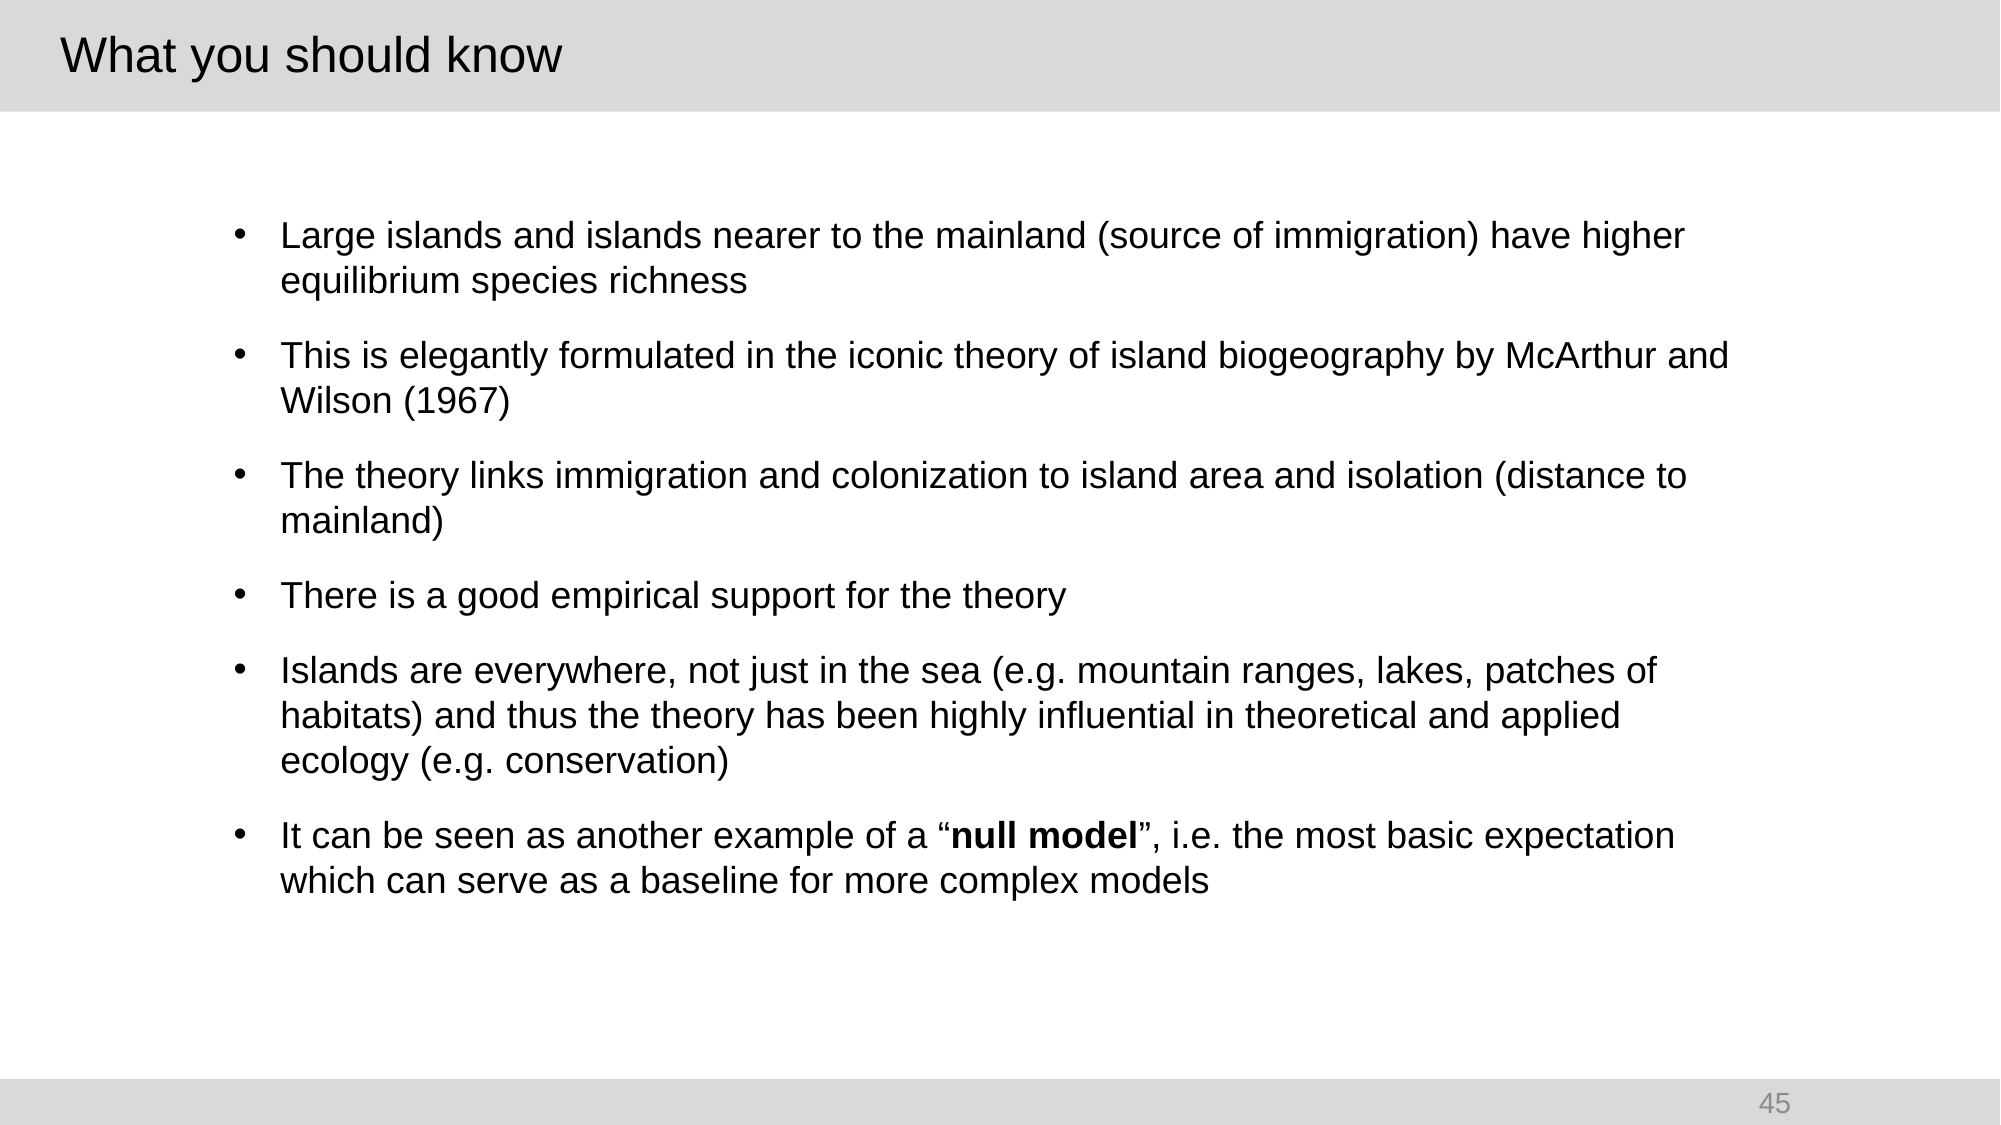

# What you should know
Large islands and islands nearer to the mainland (source of immigration) have higher equilibrium species richness
This is elegantly formulated in the iconic theory of island biogeography by McArthur and Wilson (1967)
The theory links immigration and colonization to island area and isolation (distance to mainland)
There is a good empirical support for the theory
Islands are everywhere, not just in the sea (e.g. mountain ranges, lakes, patches of habitats) and thus the theory has been highly influential in theoretical and applied ecology (e.g. conservation)
It can be seen as another example of a “null model”, i.e. the most basic expectation which can serve as a baseline for more complex models

45